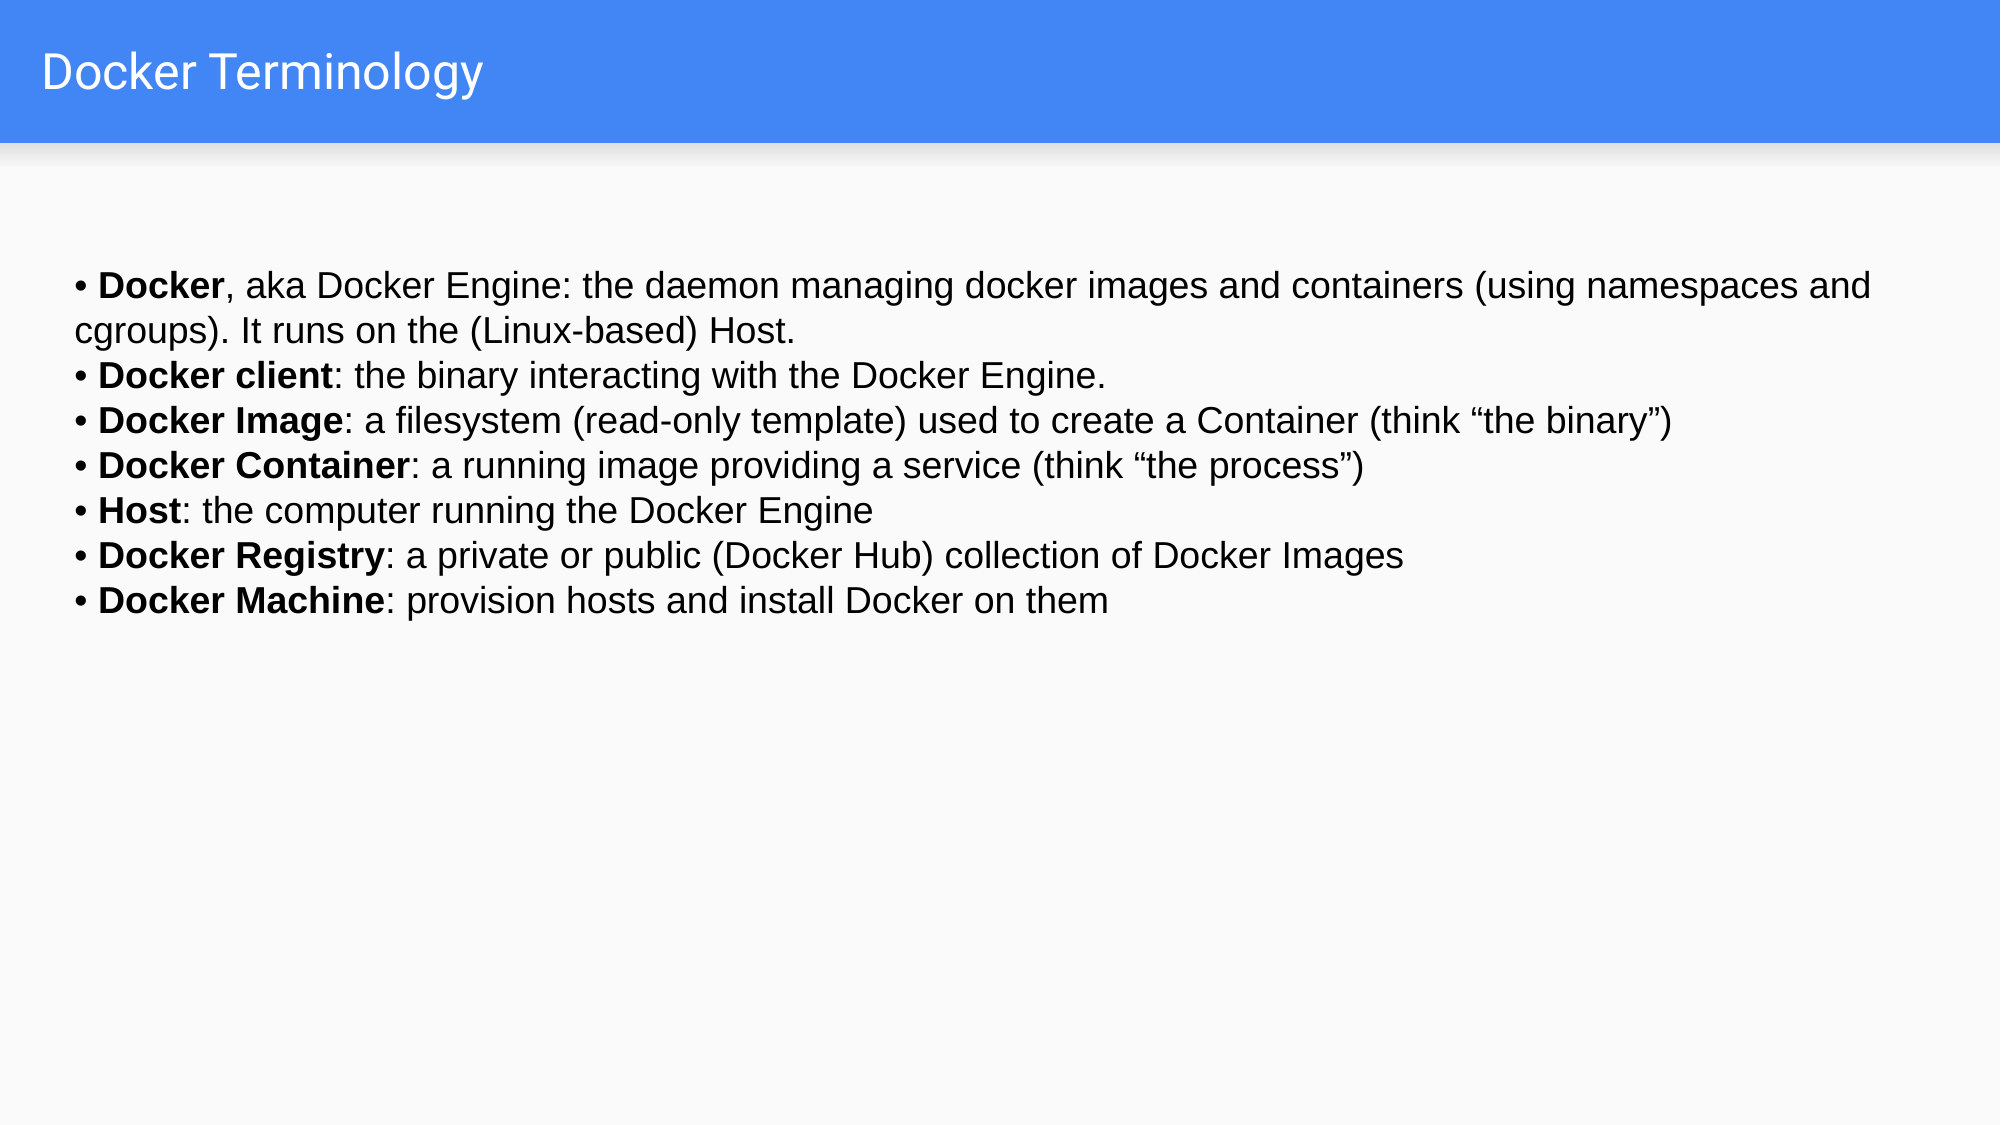

# Docker Terminology
• Docker, aka Docker Engine: the daemon managing docker images and containers (using namespaces and cgroups). It runs on the (Linux-based) Host.
• Docker client: the binary interacting with the Docker Engine.
• Docker Image: a filesystem (read-only template) used to create a Container (think “the binary”)
• Docker Container: a running image providing a service (think “the process”)
• Host: the computer running the Docker Engine
• Docker Registry: a private or public (Docker Hub) collection of Docker Images
• Docker Machine: provision hosts and install Docker on them